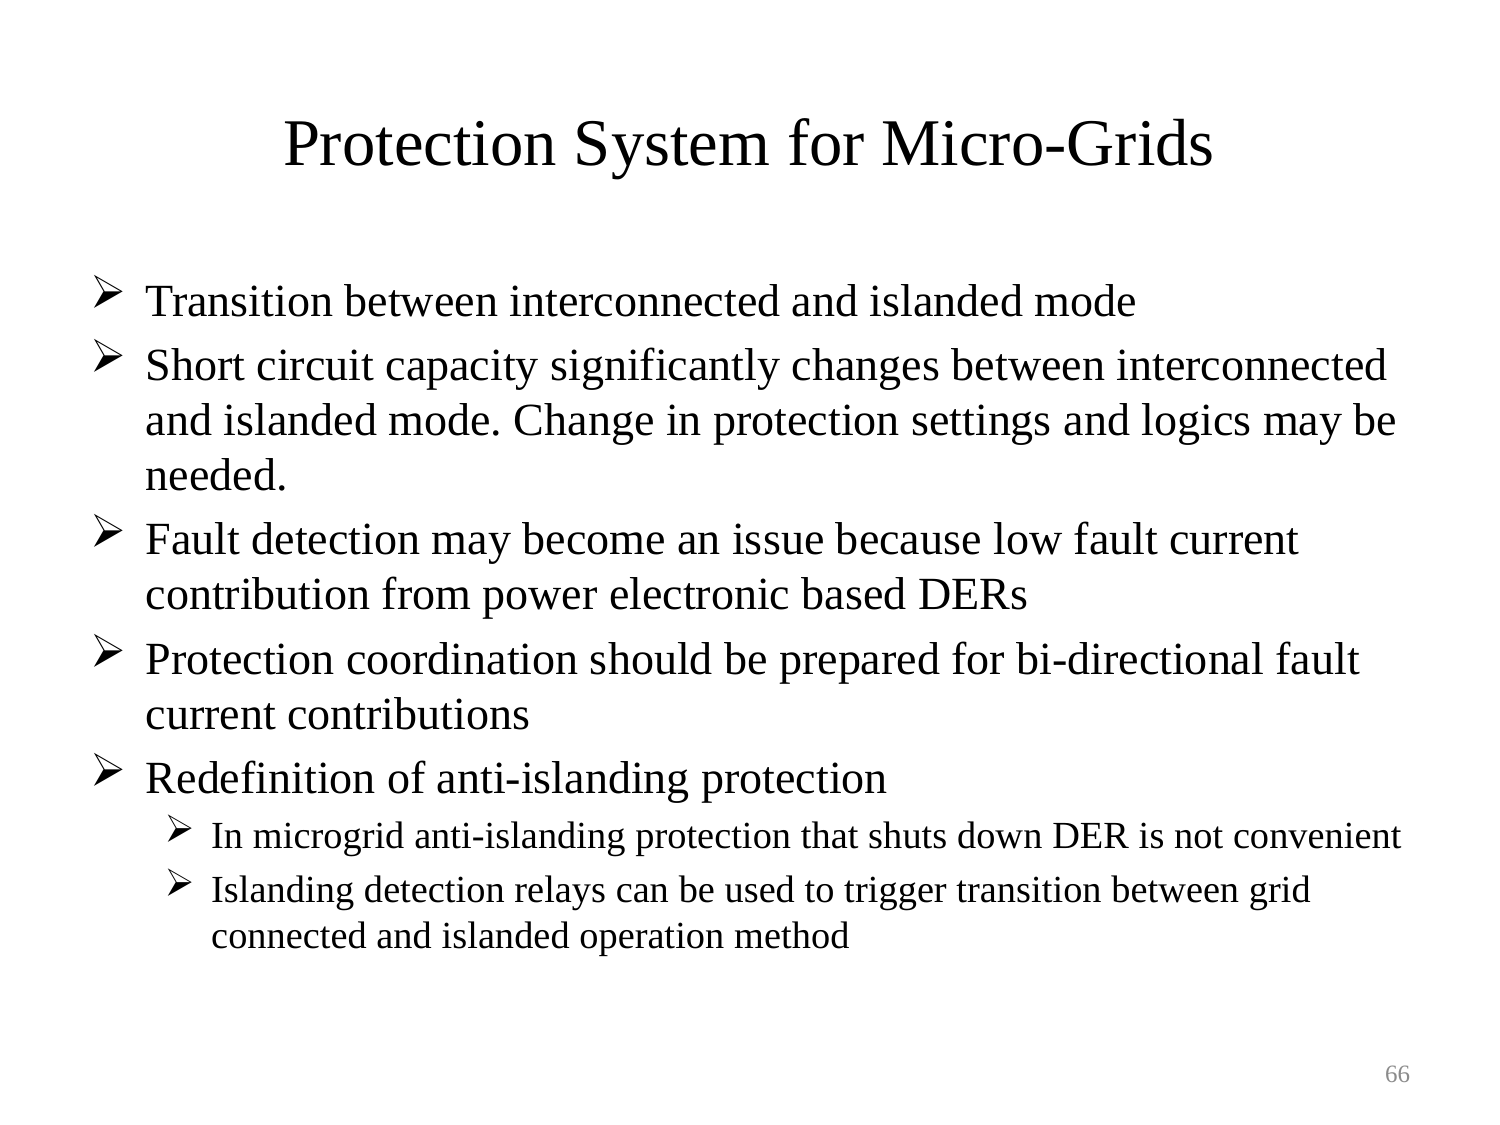

# Protection System for Micro-Grids
Transition between interconnected and islanded mode
Short circuit capacity significantly changes between interconnected and islanded mode. Change in protection settings and logics may be needed.
Fault detection may become an issue because low fault current contribution from power electronic based DERs
Protection coordination should be prepared for bi-directional fault current contributions
Redefinition of anti-islanding protection
In microgrid anti-islanding protection that shuts down DER is not convenient
Islanding detection relays can be used to trigger transition between grid connected and islanded operation method

66